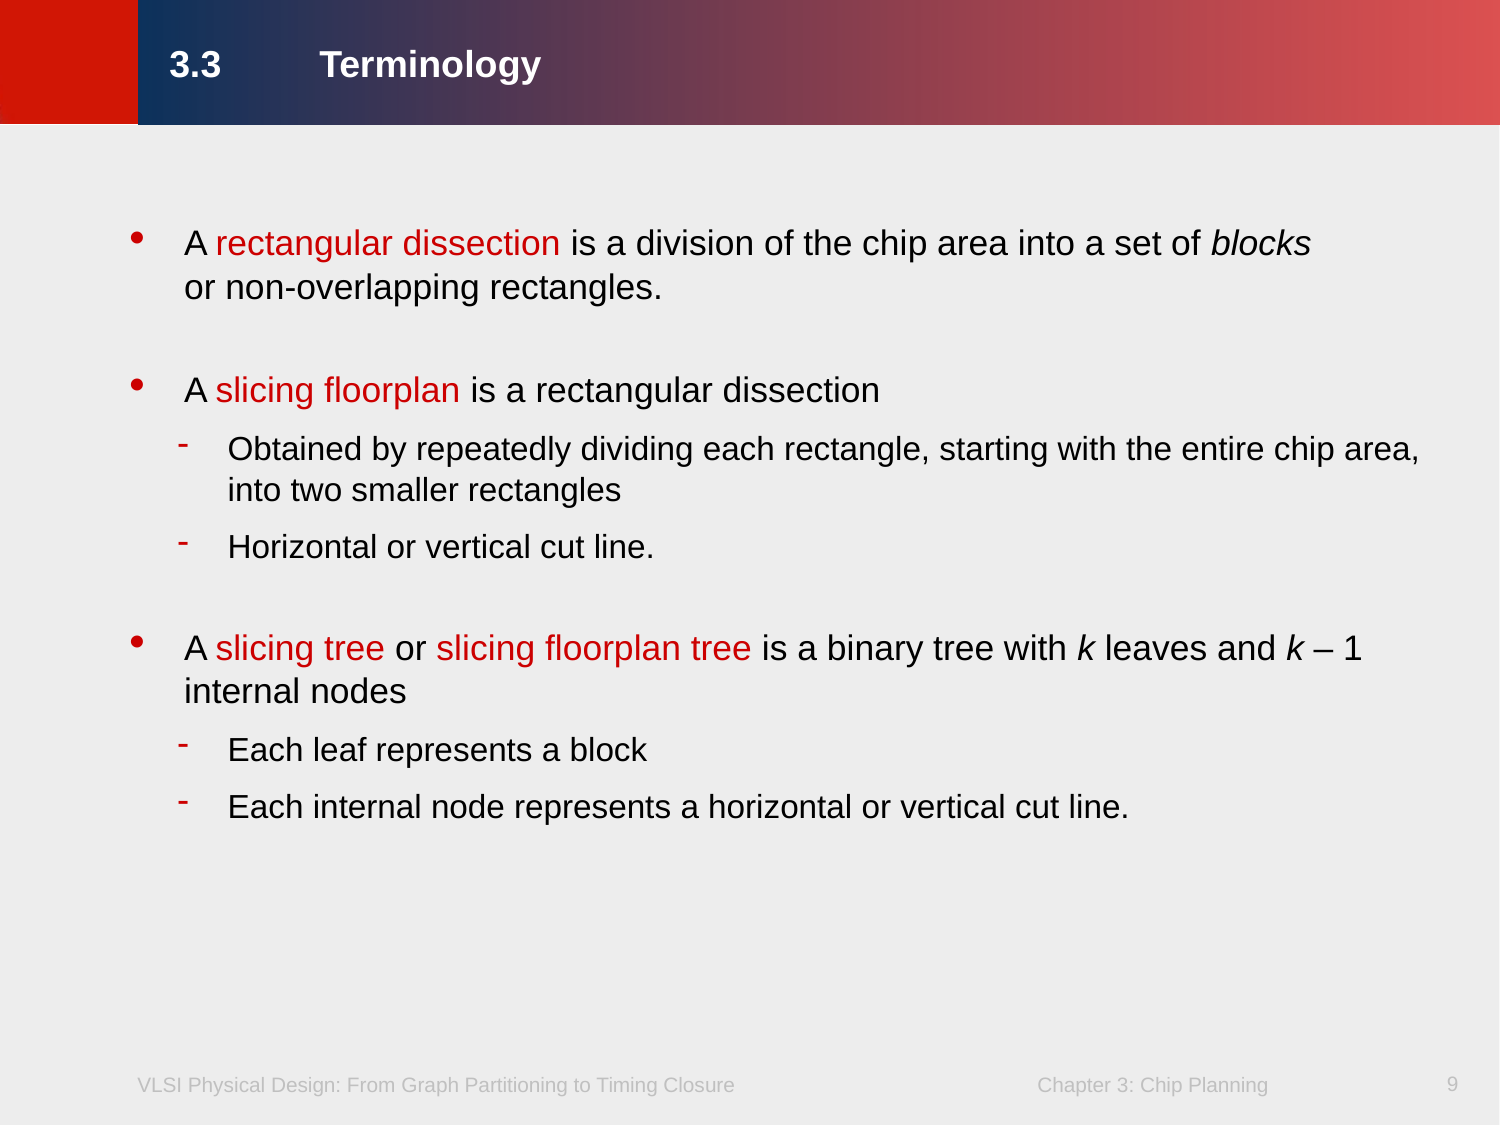

# 3.3	Terminology
A rectangular dissection is a division of the chip area into a set of blocks
or non-overlapping rectangles.
A slicing floorplan is a rectangular dissection
Obtained by repeatedly dividing each rectangle, starting with the entire chip area, into two smaller rectangles
Horizontal or vertical cut line.
A slicing tree or slicing floorplan tree is a binary tree with k leaves and k – 1 internal nodes
Each leaf represents a block
Each internal node represents a horizontal or vertical cut line.
9